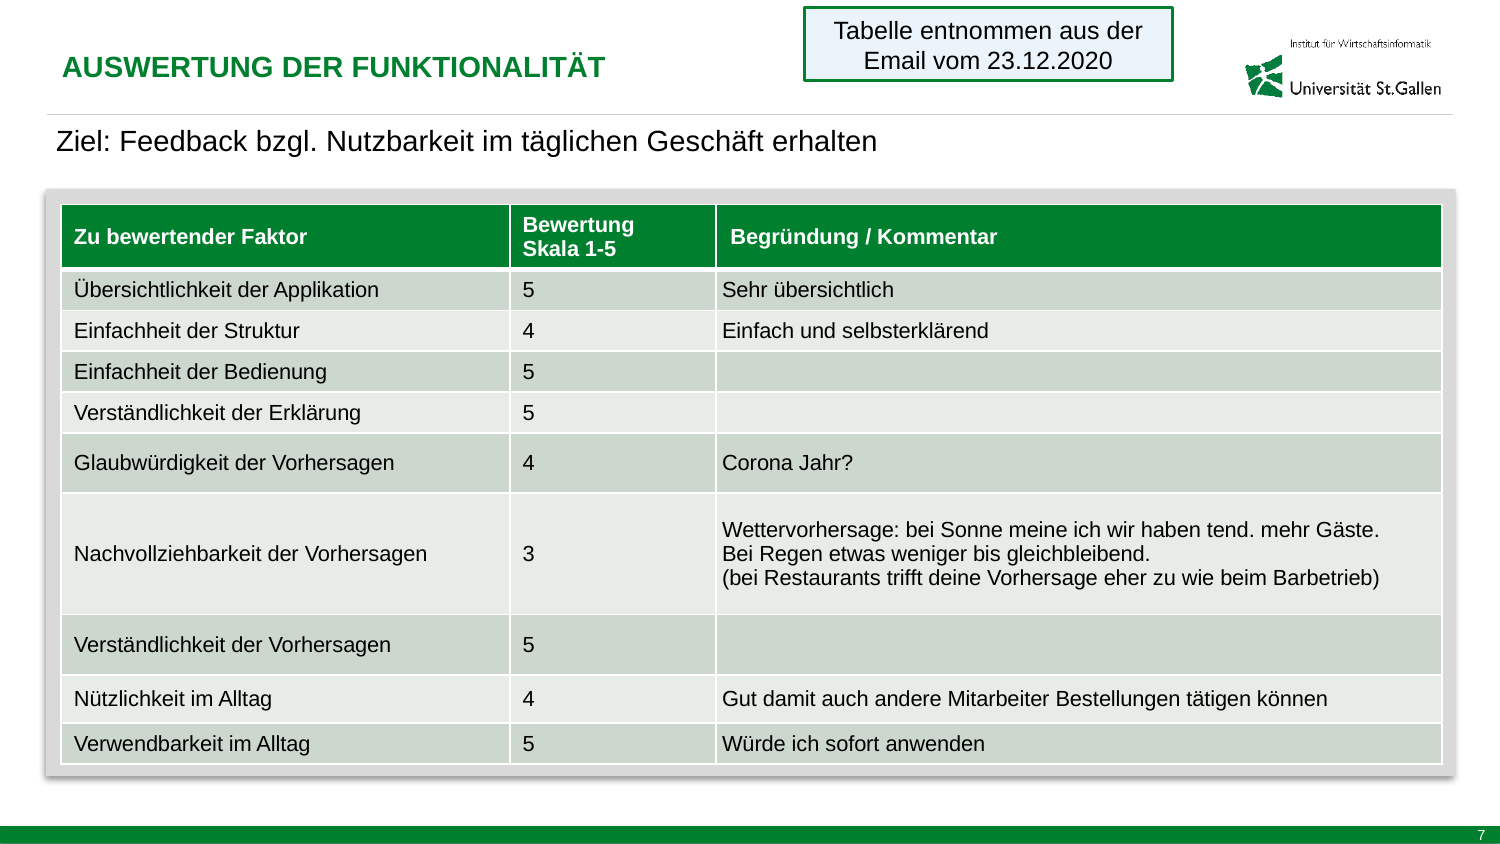

Tabelle entnommen aus der Email vom 23.12.2020
AUSWERTUNG DER FUNKTIONALITÄT

Ziel: Feedback bzgl. Nutzbarkeit im täglichen Geschäft erhalten

| Zu bewertender Faktor | Bewertung Skala 1-5 | Begründung / Kommentar |
| --- | --- | --- |
| Übersichtlichkeit der Applikation | 5 | Sehr übersichtlich |
| Einfachheit der Struktur | 4 | Einfach und selbsterklärend |
| Einfachheit der Bedienung | 5 |  |
| Verständlichkeit der Erklärung | 5 |  |
| Glaubwürdigkeit der Vorhersagen | 4 | Corona Jahr? |
| Nachvollziehbarkeit der Vorhersagen | 3 | Wettervorhersage: bei Sonne meine ich wir haben tend. mehr Gäste. Bei Regen etwas weniger bis gleichbleibend. (bei Restaurants trifft deine Vorhersage eher zu wie beim Barbetrieb) |
| Verständlichkeit der Vorhersagen | 5 |  |
| Nützlichkeit im Alltag | 4 | Gut damit auch andere Mitarbeiter Bestellungen tätigen können |
| Verwendbarkeit im Alltag | 5 | Würde ich sofort anwenden |